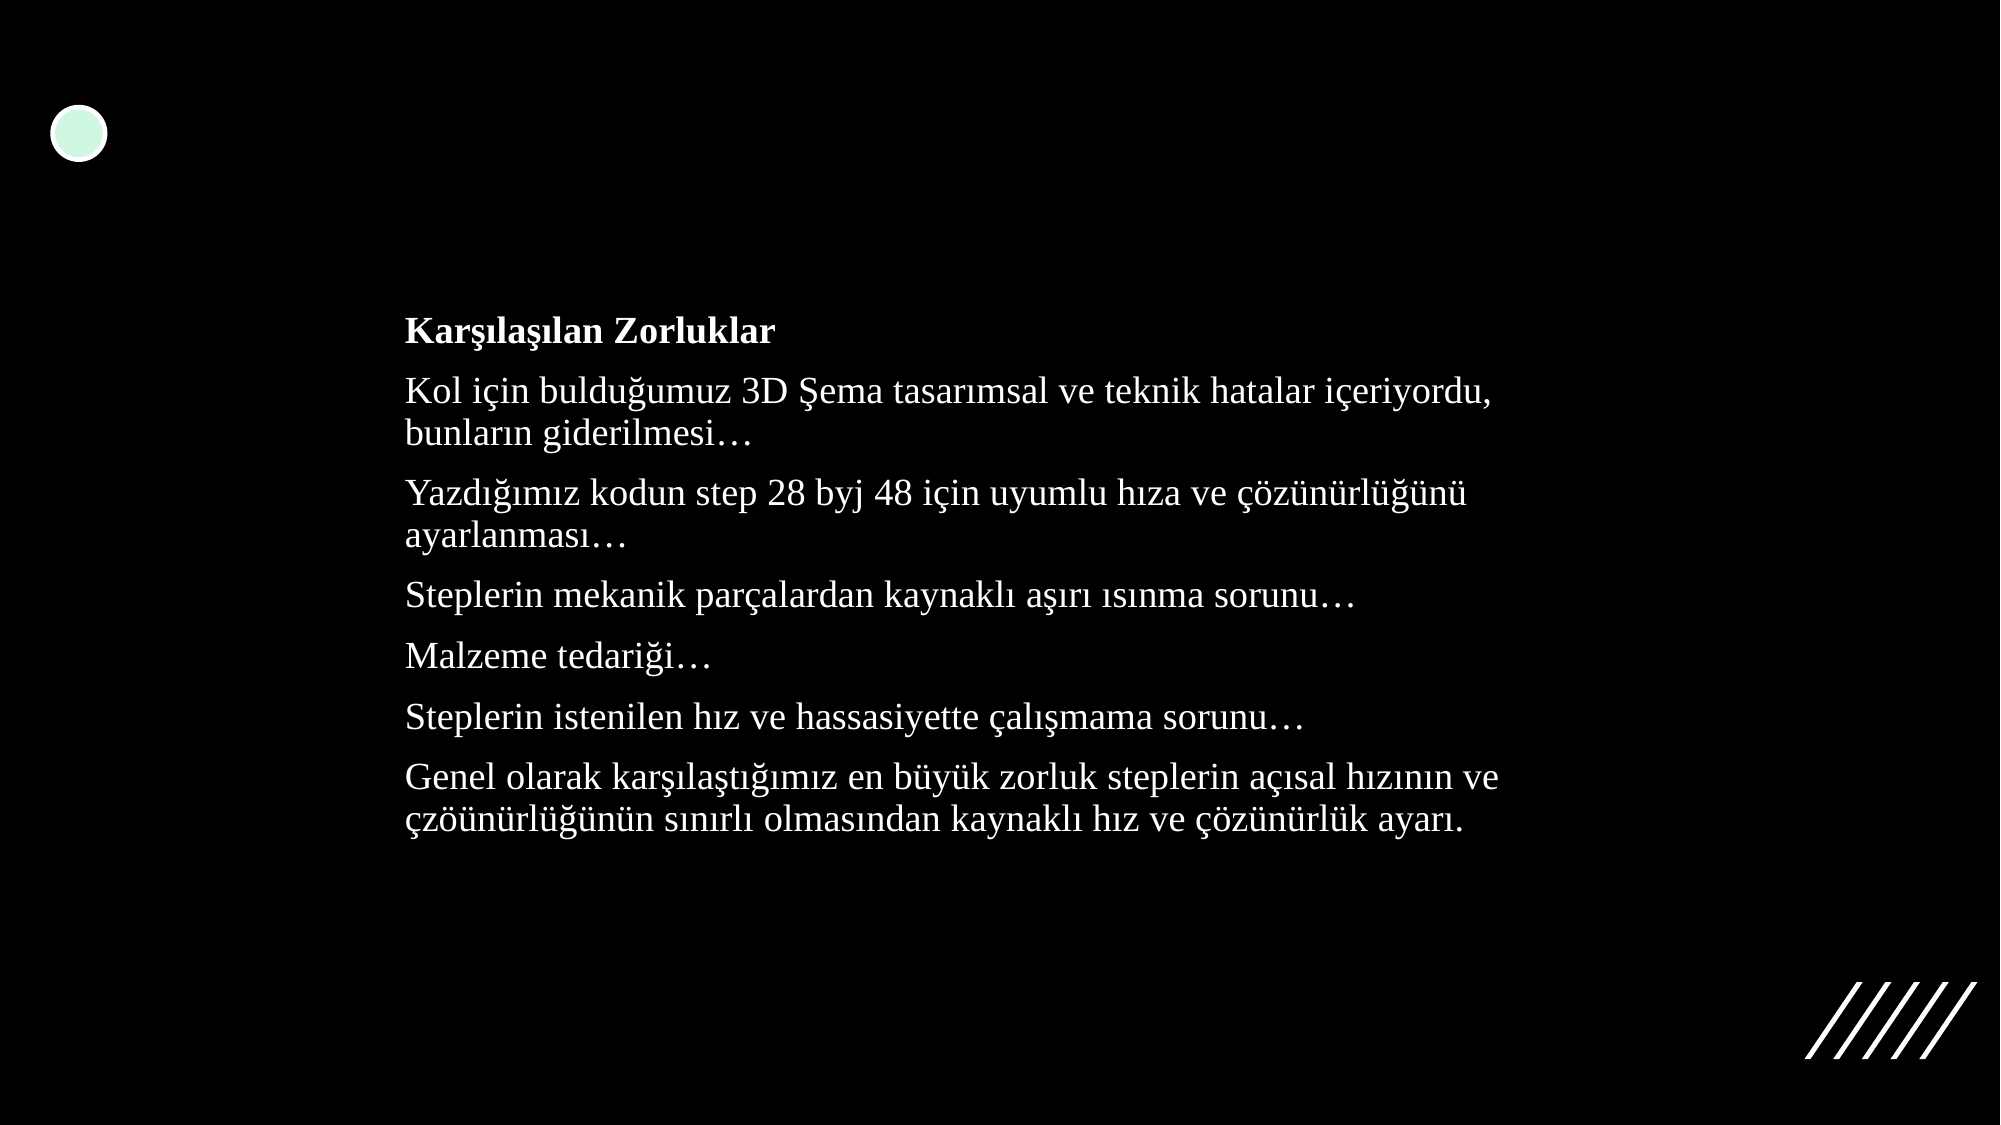

Karşılaşılan Zorluklar
Kol için bulduğumuz 3D Şema tasarımsal ve teknik hatalar içeriyordu, bunların giderilmesi…
Yazdığımız kodun step 28 byj 48 için uyumlu hıza ve çözünürlüğünü ayarlanması…
Steplerin mekanik parçalardan kaynaklı aşırı ısınma sorunu…
Malzeme tedariği…
Steplerin istenilen hız ve hassasiyette çalışmama sorunu…
Genel olarak karşılaştığımız en büyük zorluk steplerin açısal hızının ve çzöünürlüğünün sınırlı olmasından kaynaklı hız ve çözünürlük ayarı.